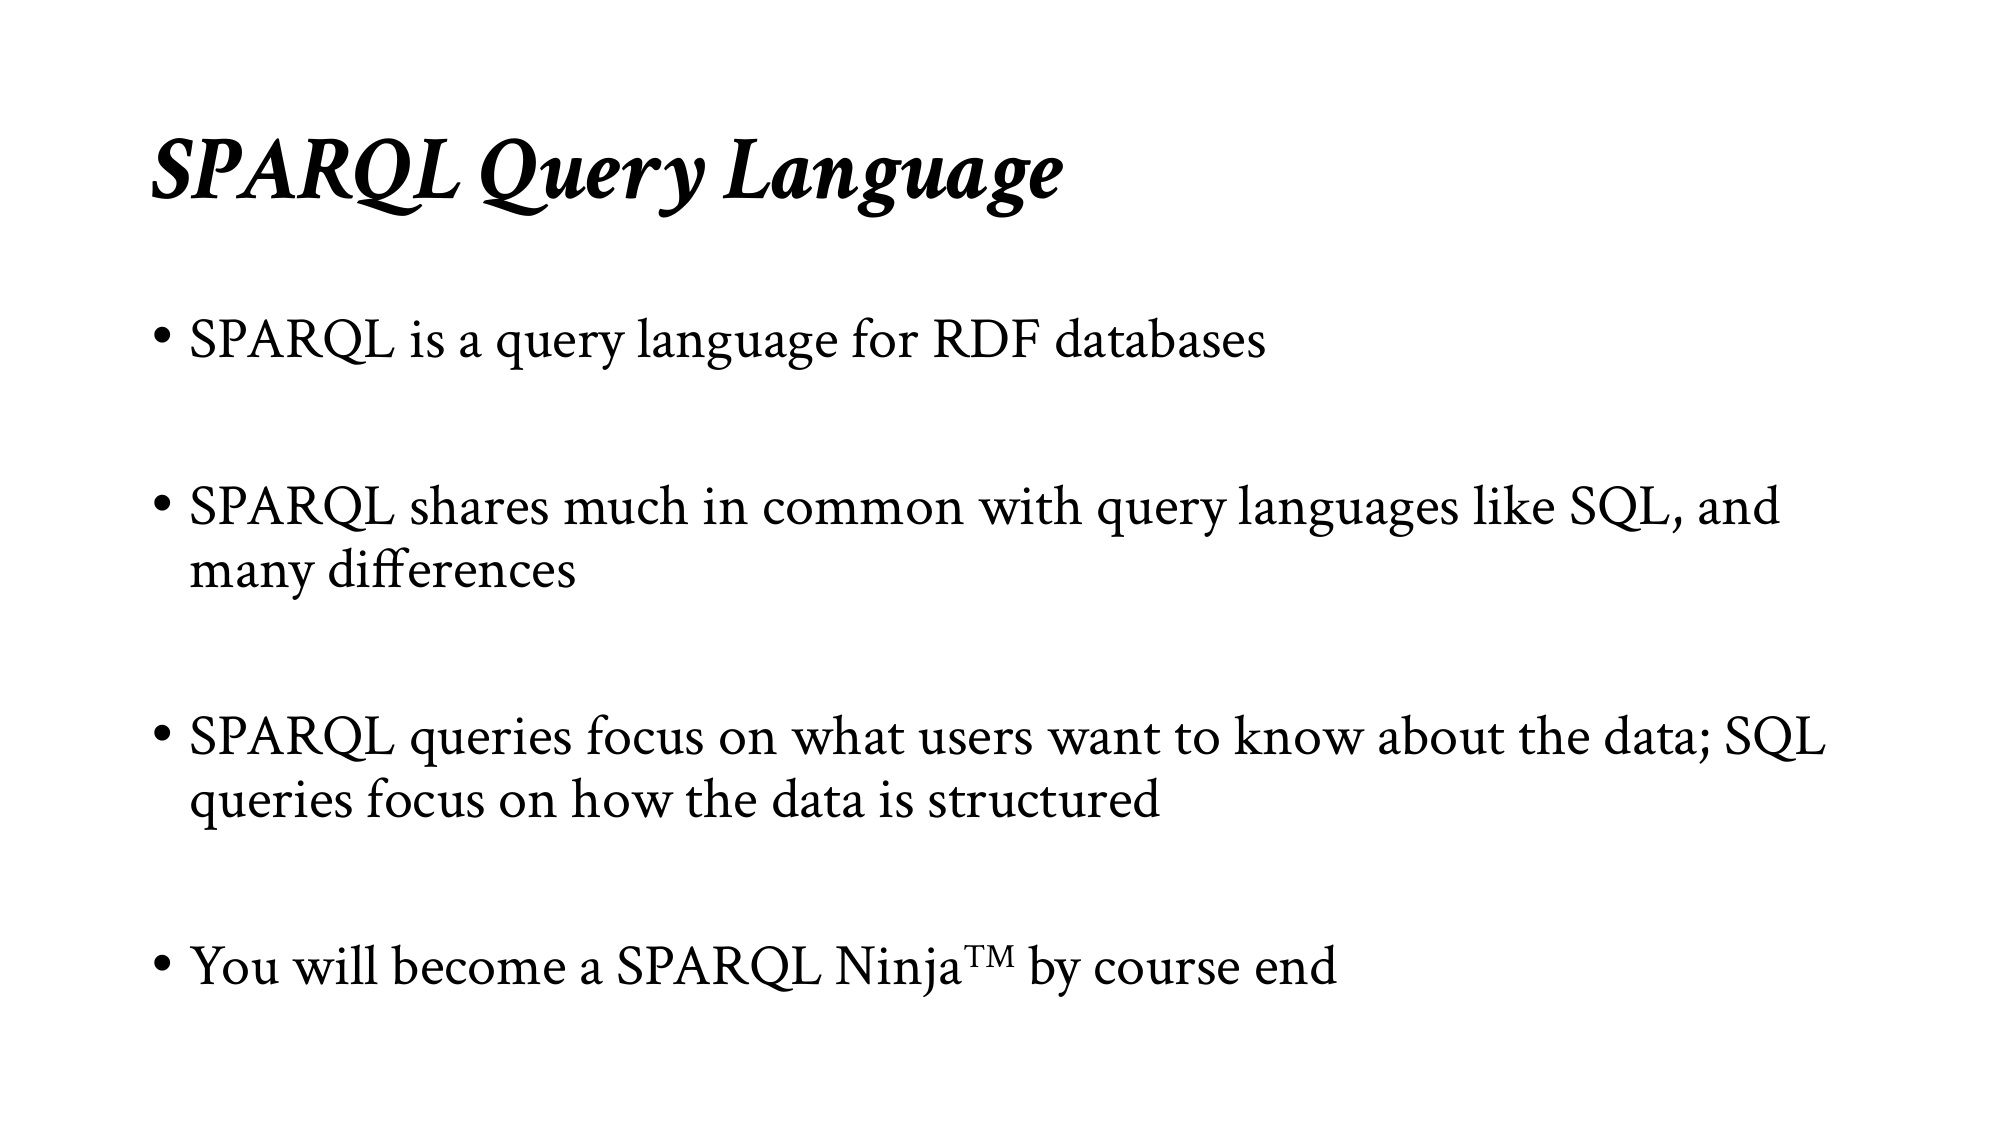

# SPARQL Query Language
SPARQL is a query language for RDF databases

SPARQL shares much in common with query languages like SQL, and many differences

SPARQL queries focus on what users want to know about the data; SQL queries focus on how the data is structured

You will become a SPARQL NinjaTM by course end